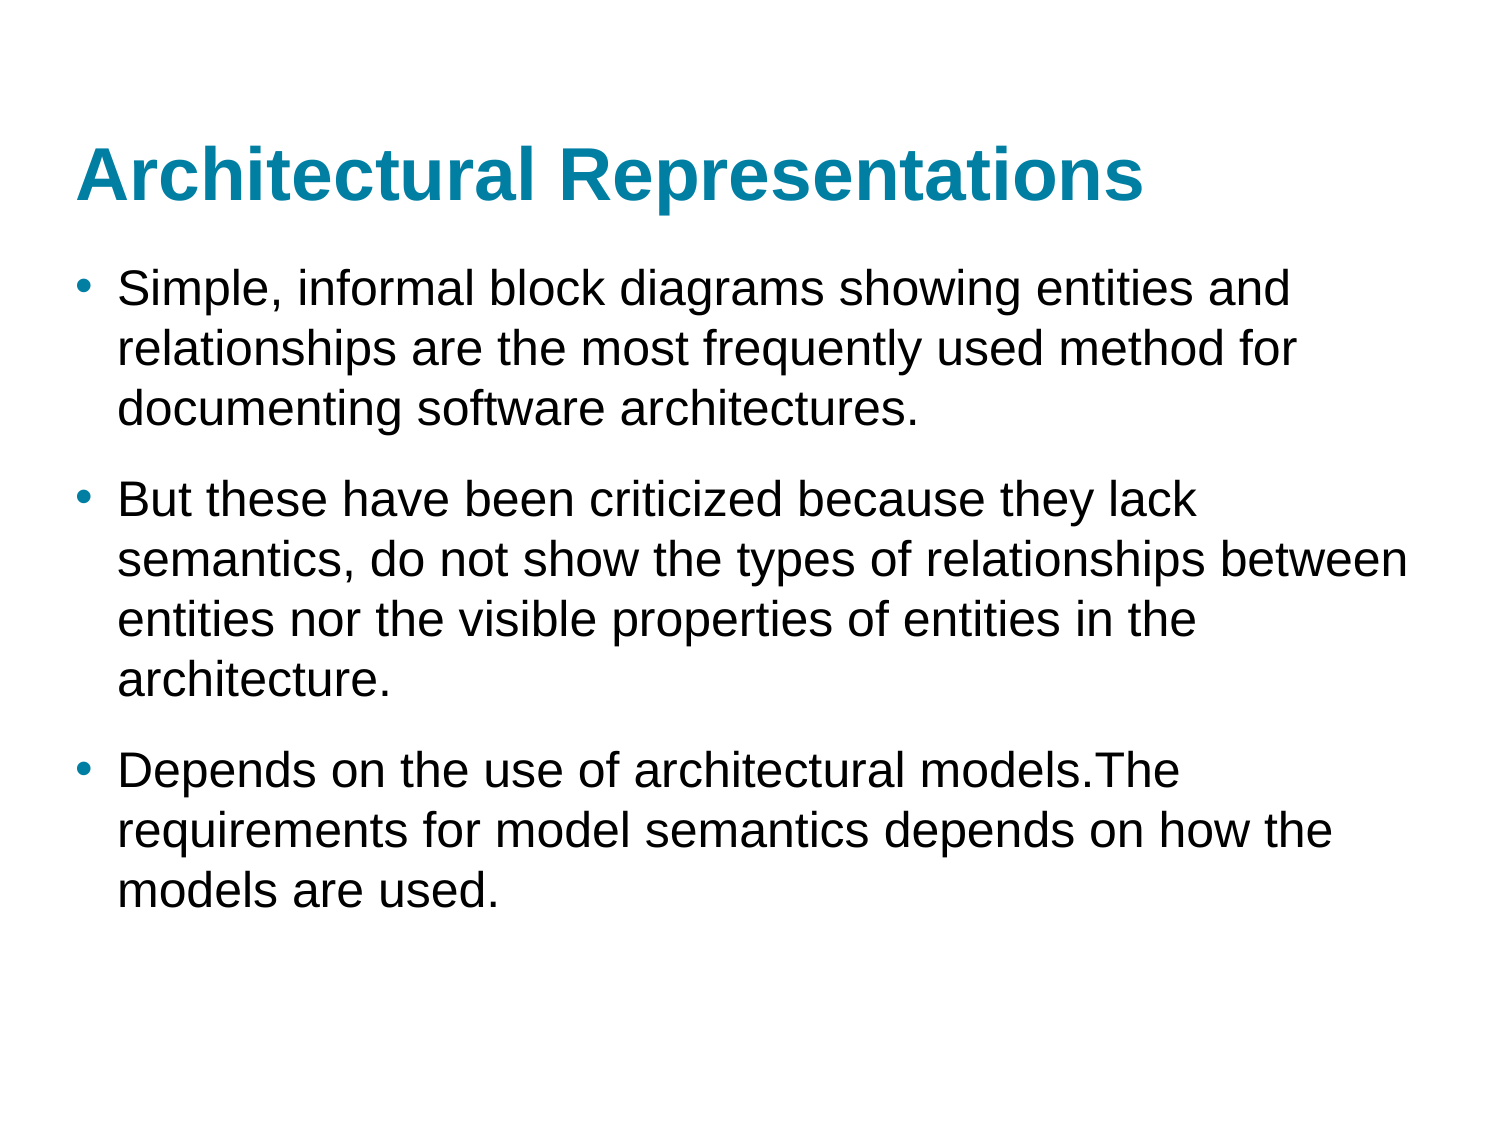

# Architectural Representations
Simple, informal block diagrams showing entities and relationships are the most frequently used method for documenting software architectures.
But these have been criticized because they lack semantics, do not show the types of relationships between entities nor the visible properties of entities in the architecture.
Depends on the use of architectural models.The  requirements for model semantics depends on how the models are used.